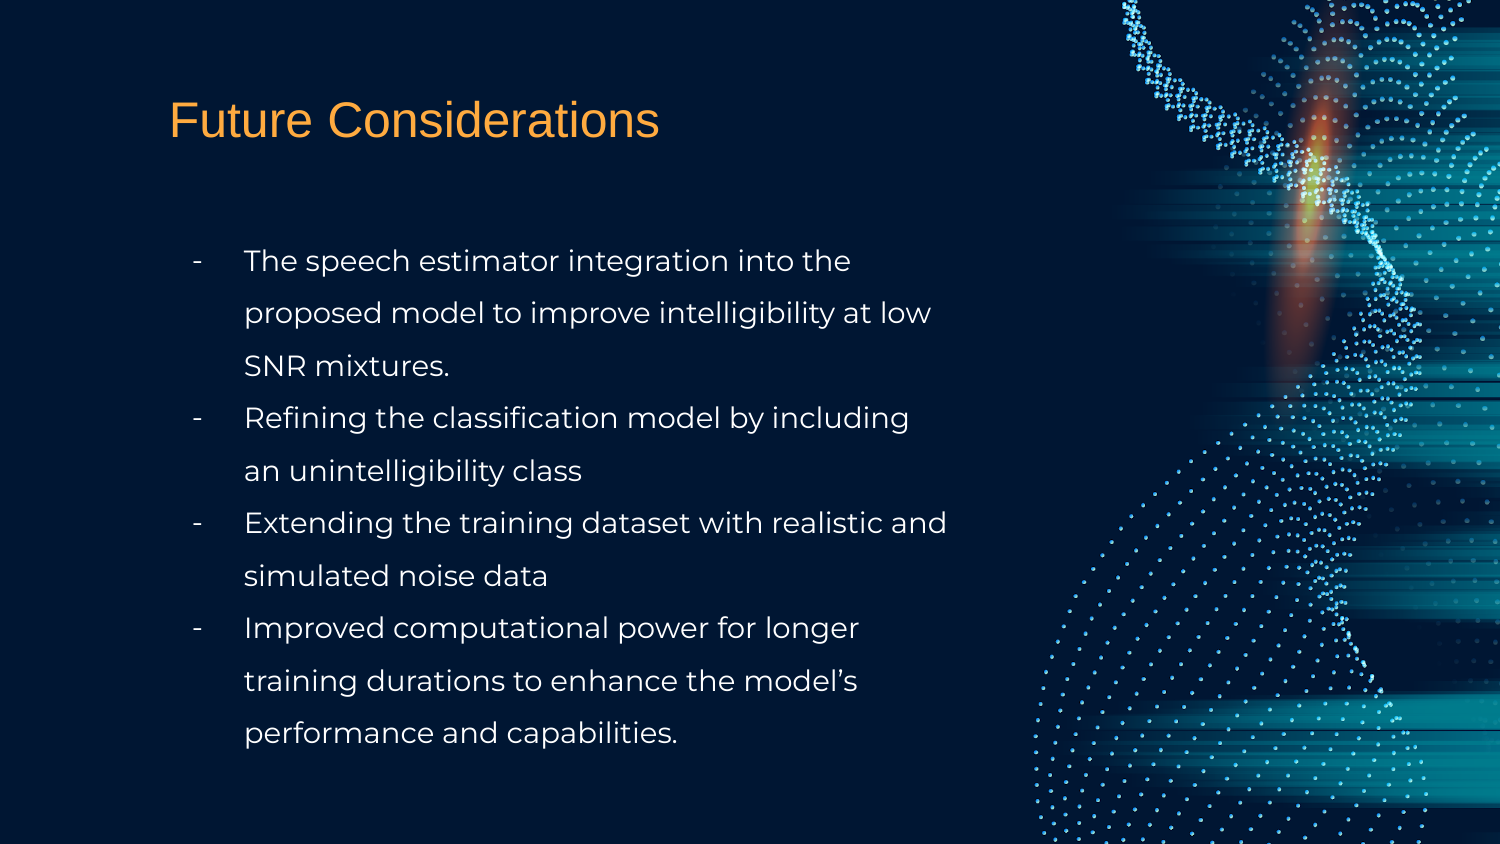

# Future Considerations
The speech estimator integration into the proposed model to improve intelligibility at low SNR mixtures.
Refining the classification model by including an unintelligibility class
Extending the training dataset with realistic and simulated noise data
Improved computational power for longer training durations to enhance the model’s performance and capabilities.